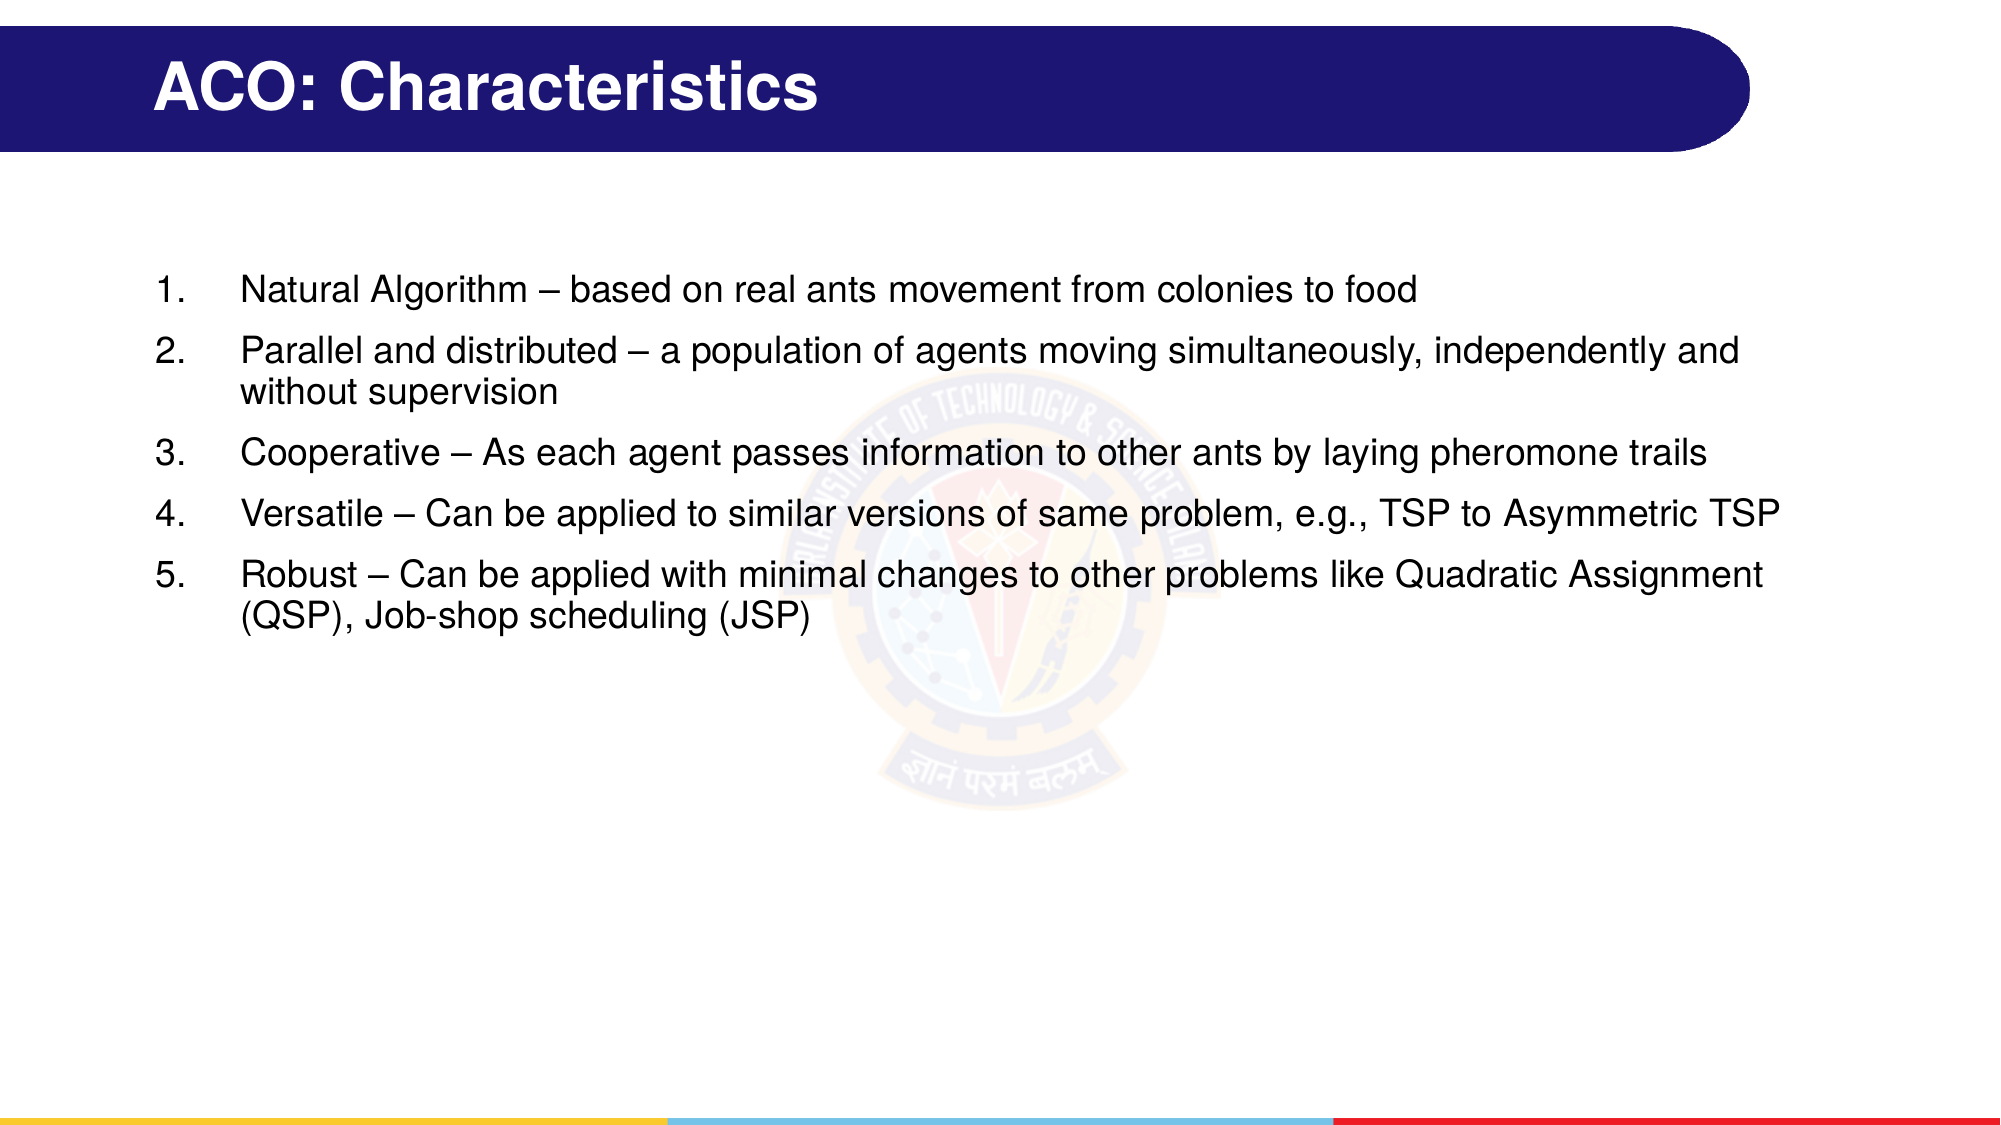

# ACO: Characteristics

Natural Algorithm – based on real ants movement from colonies to food
Parallel and distributed – a population of agents moving simultaneously, independently and without supervision
Cooperative – As each agent passes information to other ants by laying pheromone trails
Versatile – Can be applied to similar versions of same problem, e.g., TSP to Asymmetric TSP
Robust – Can be applied with minimal changes to other problems like Quadratic Assignment (QSP), Job-shop scheduling (JSP)